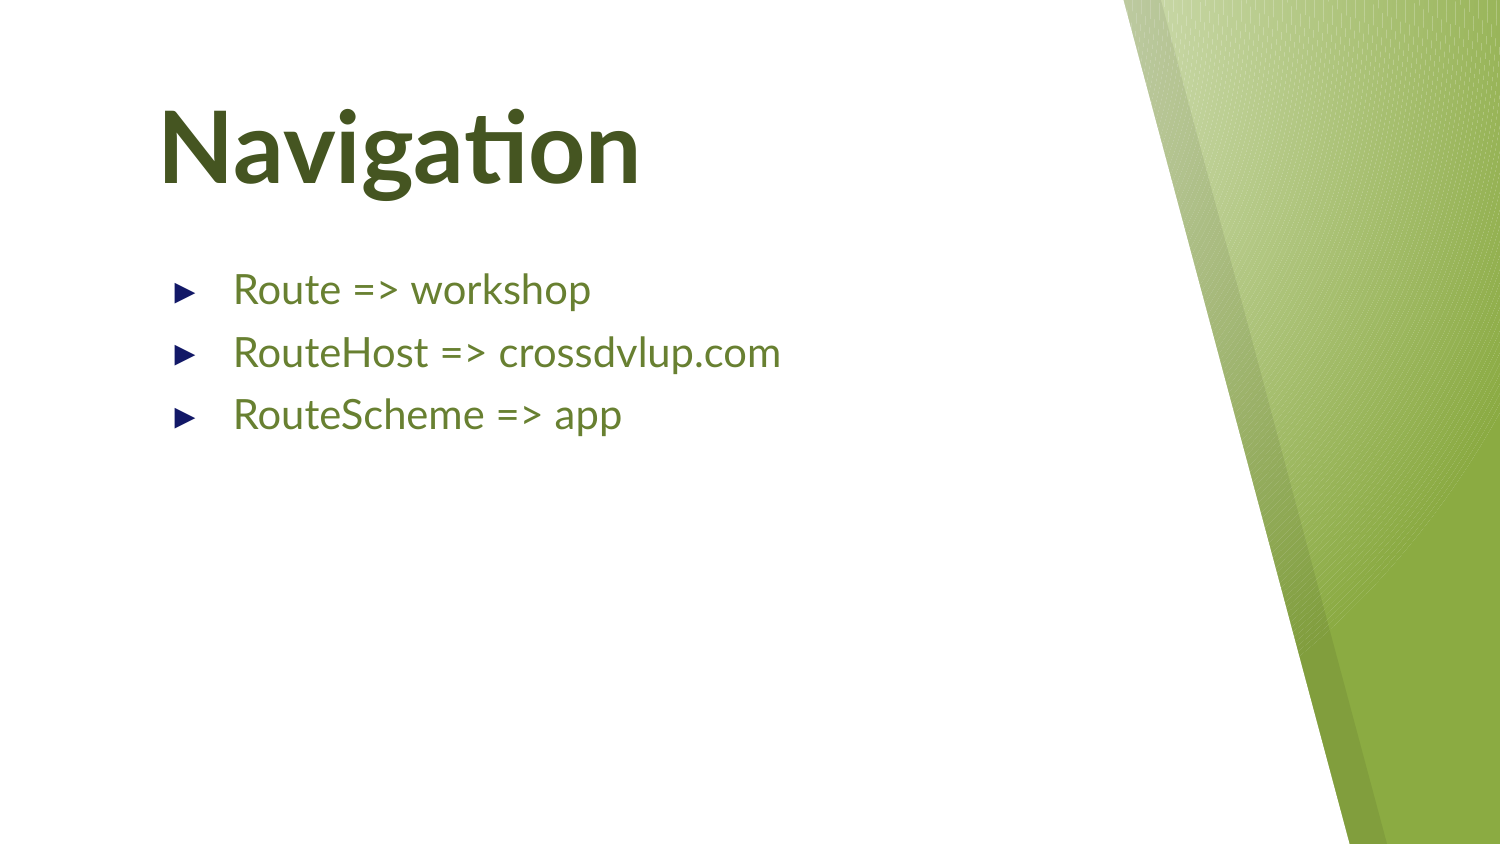

# Navigation
Route => workshop
RouteHost => crossdvlup.com
RouteScheme => app